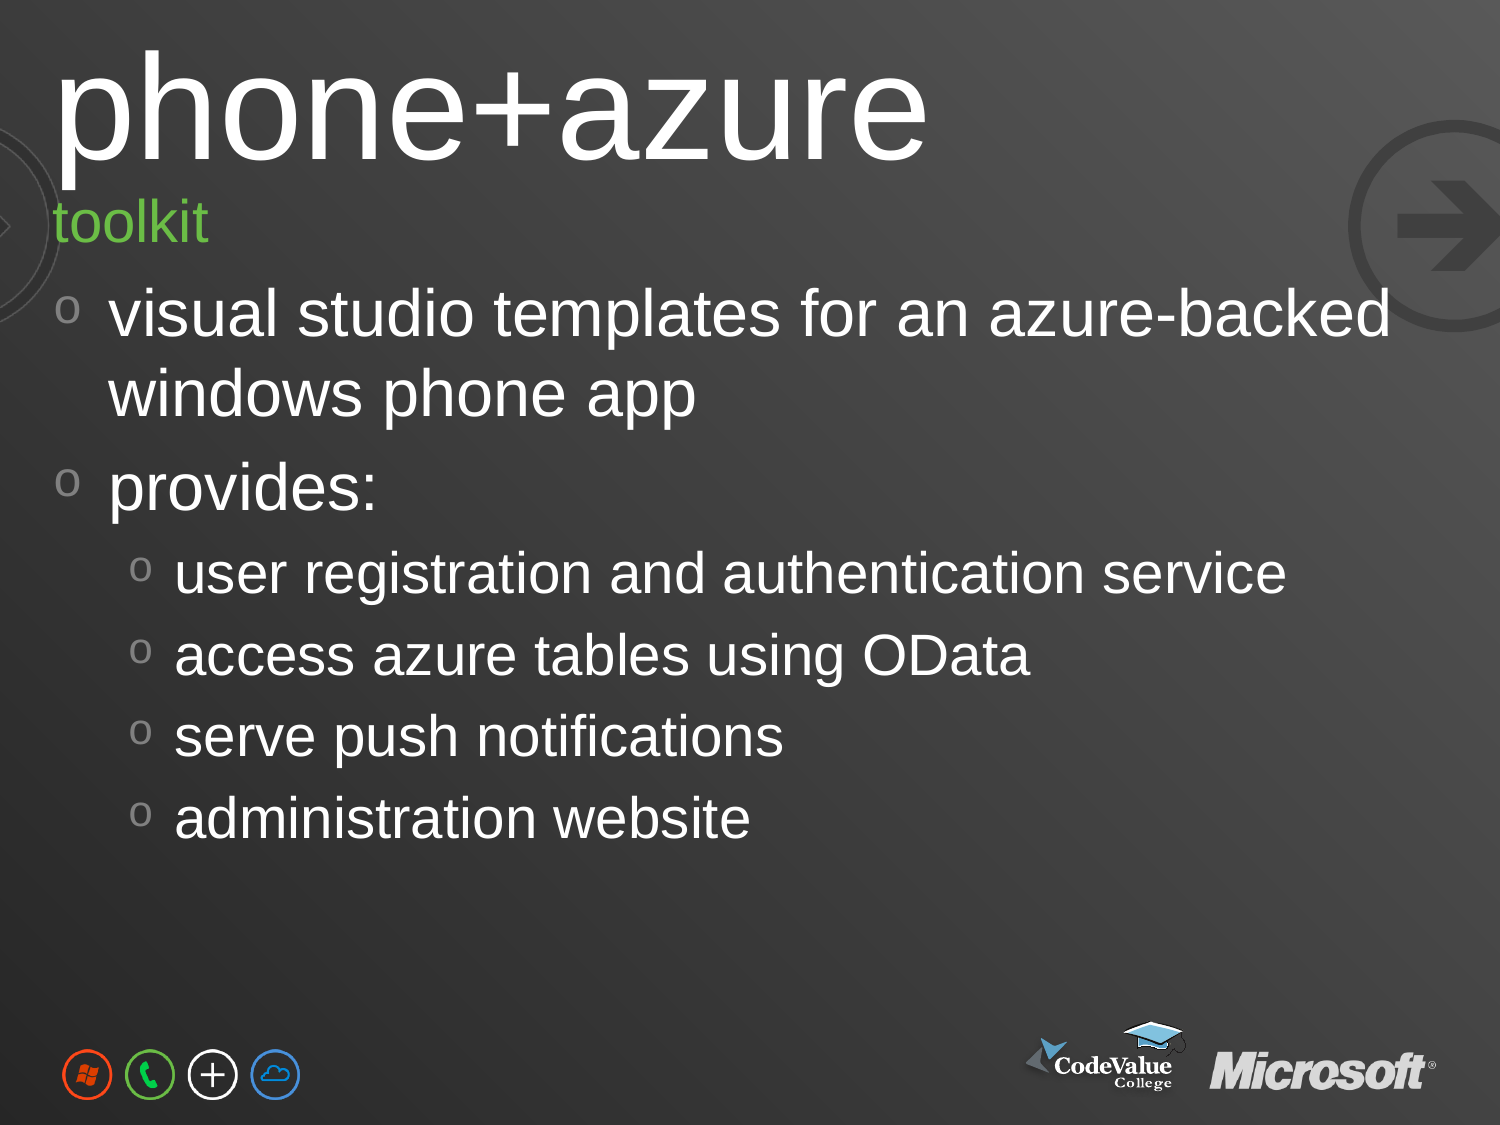

# phone+azure
toolkit
visual studio templates for an azure-backed windows phone app
provides:
user registration and authentication service
access azure tables using OData
serve push notifications
administration website